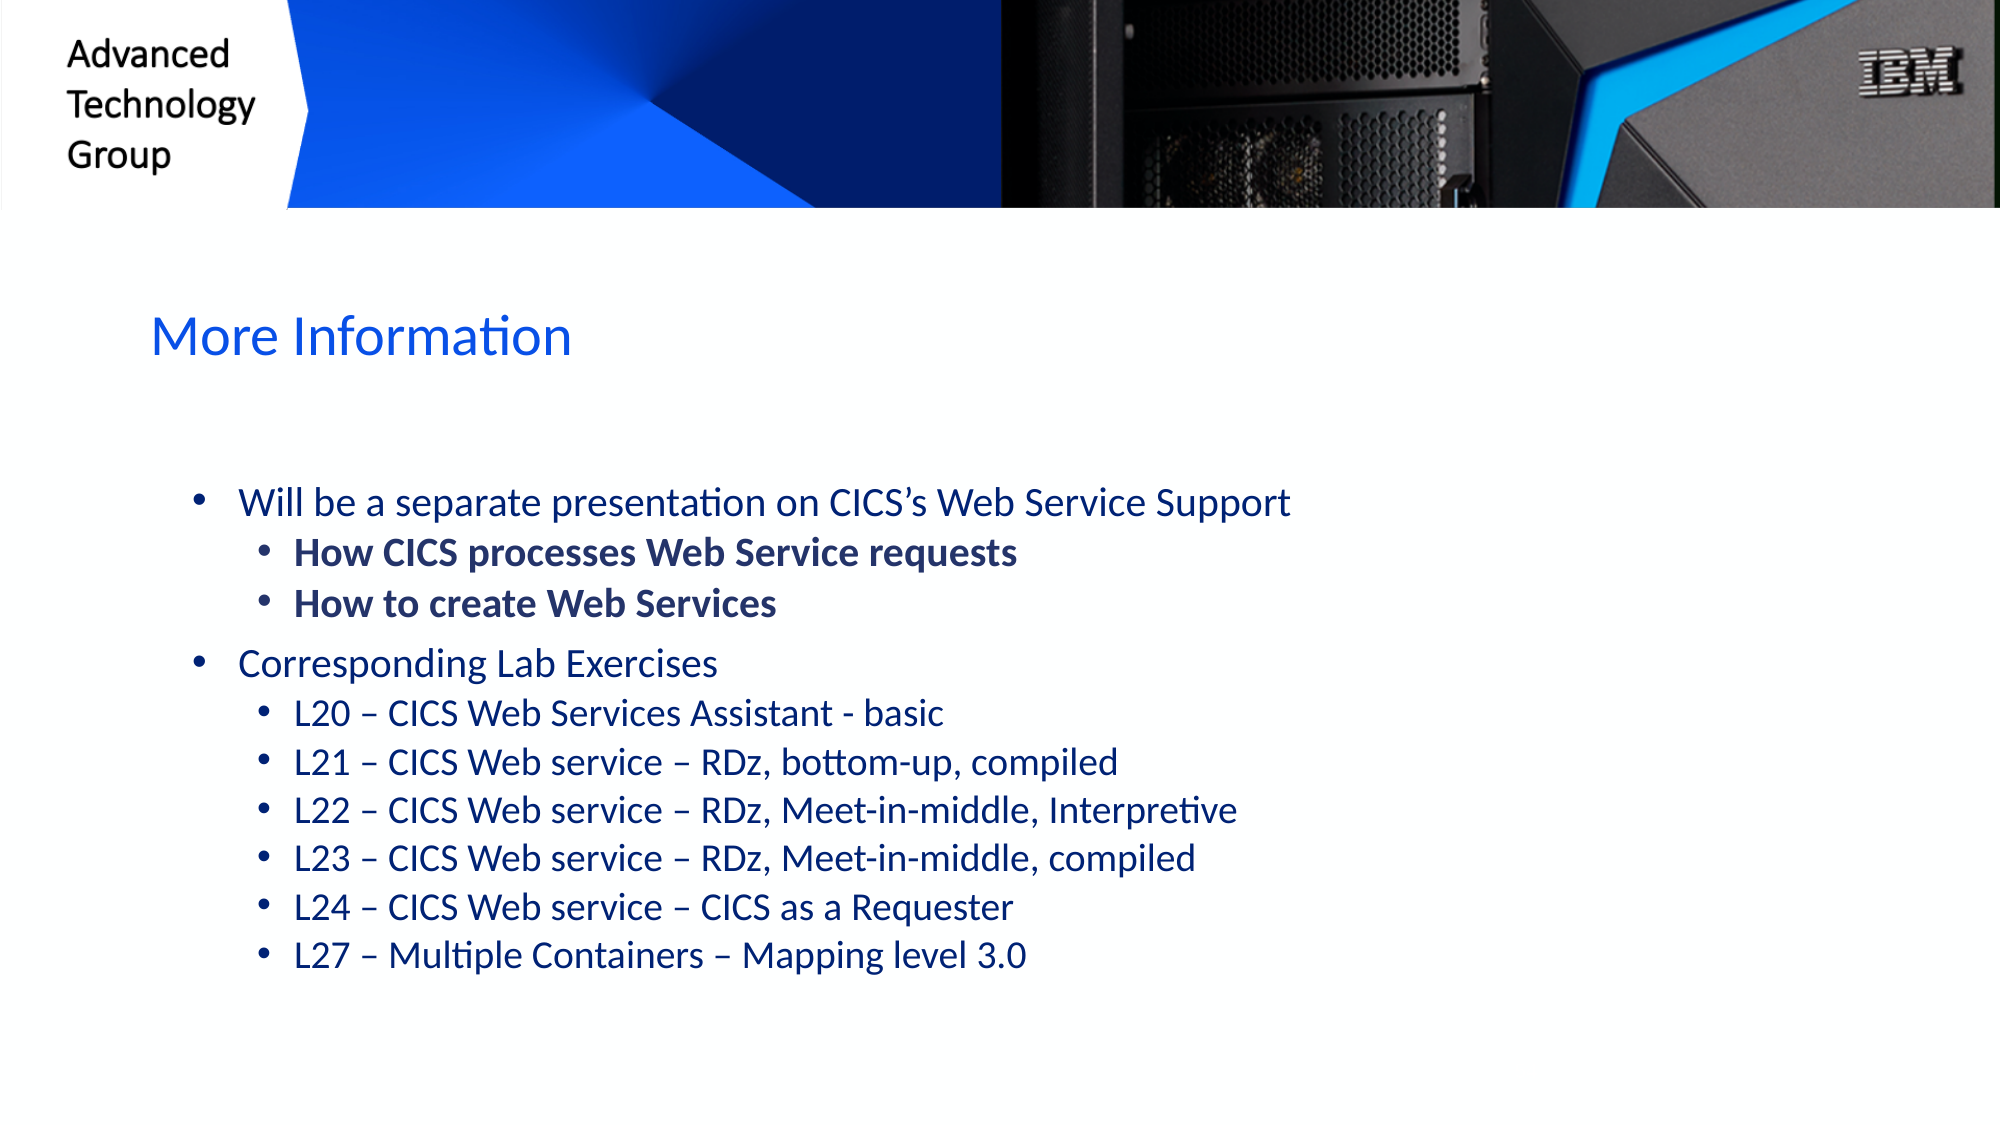

# More Information
Will be a separate presentation on CICS’s Web Service Support
How CICS processes Web Service requests
How to create Web Services
Corresponding Lab Exercises
L20 – CICS Web Services Assistant - basic
L21 – CICS Web service – RDz, bottom-up, compiled
L22 – CICS Web service – RDz, Meet-in-middle, Interpretive
L23 – CICS Web service – RDz, Meet-in-middle, compiled
L24 – CICS Web service – CICS as a Requester
L27 – Multiple Containers – Mapping level 3.0

54